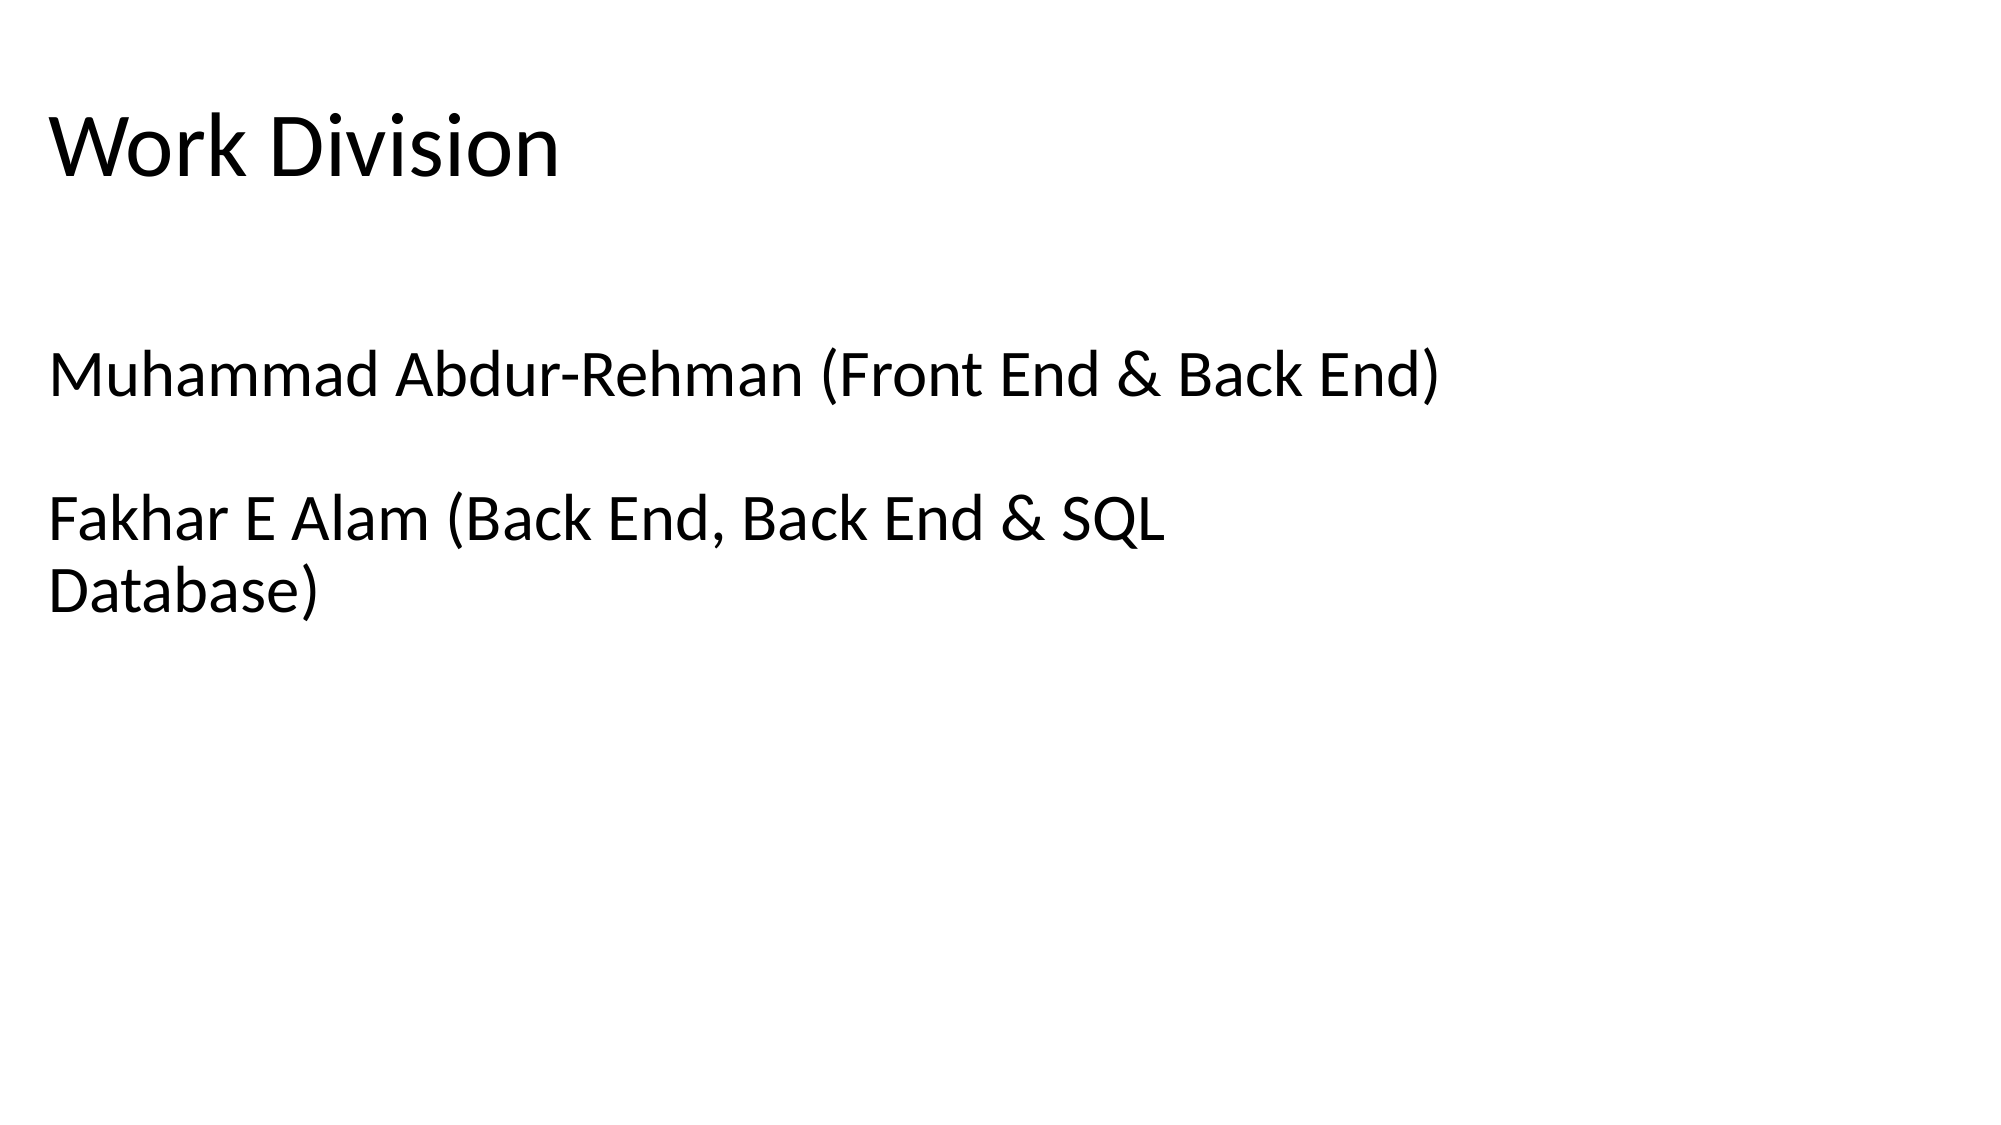

# Work Division
Muhammad Abdur-Rehman (Front End & Back End)

Fakhar E Alam (Back End, Back End & SQL Database)